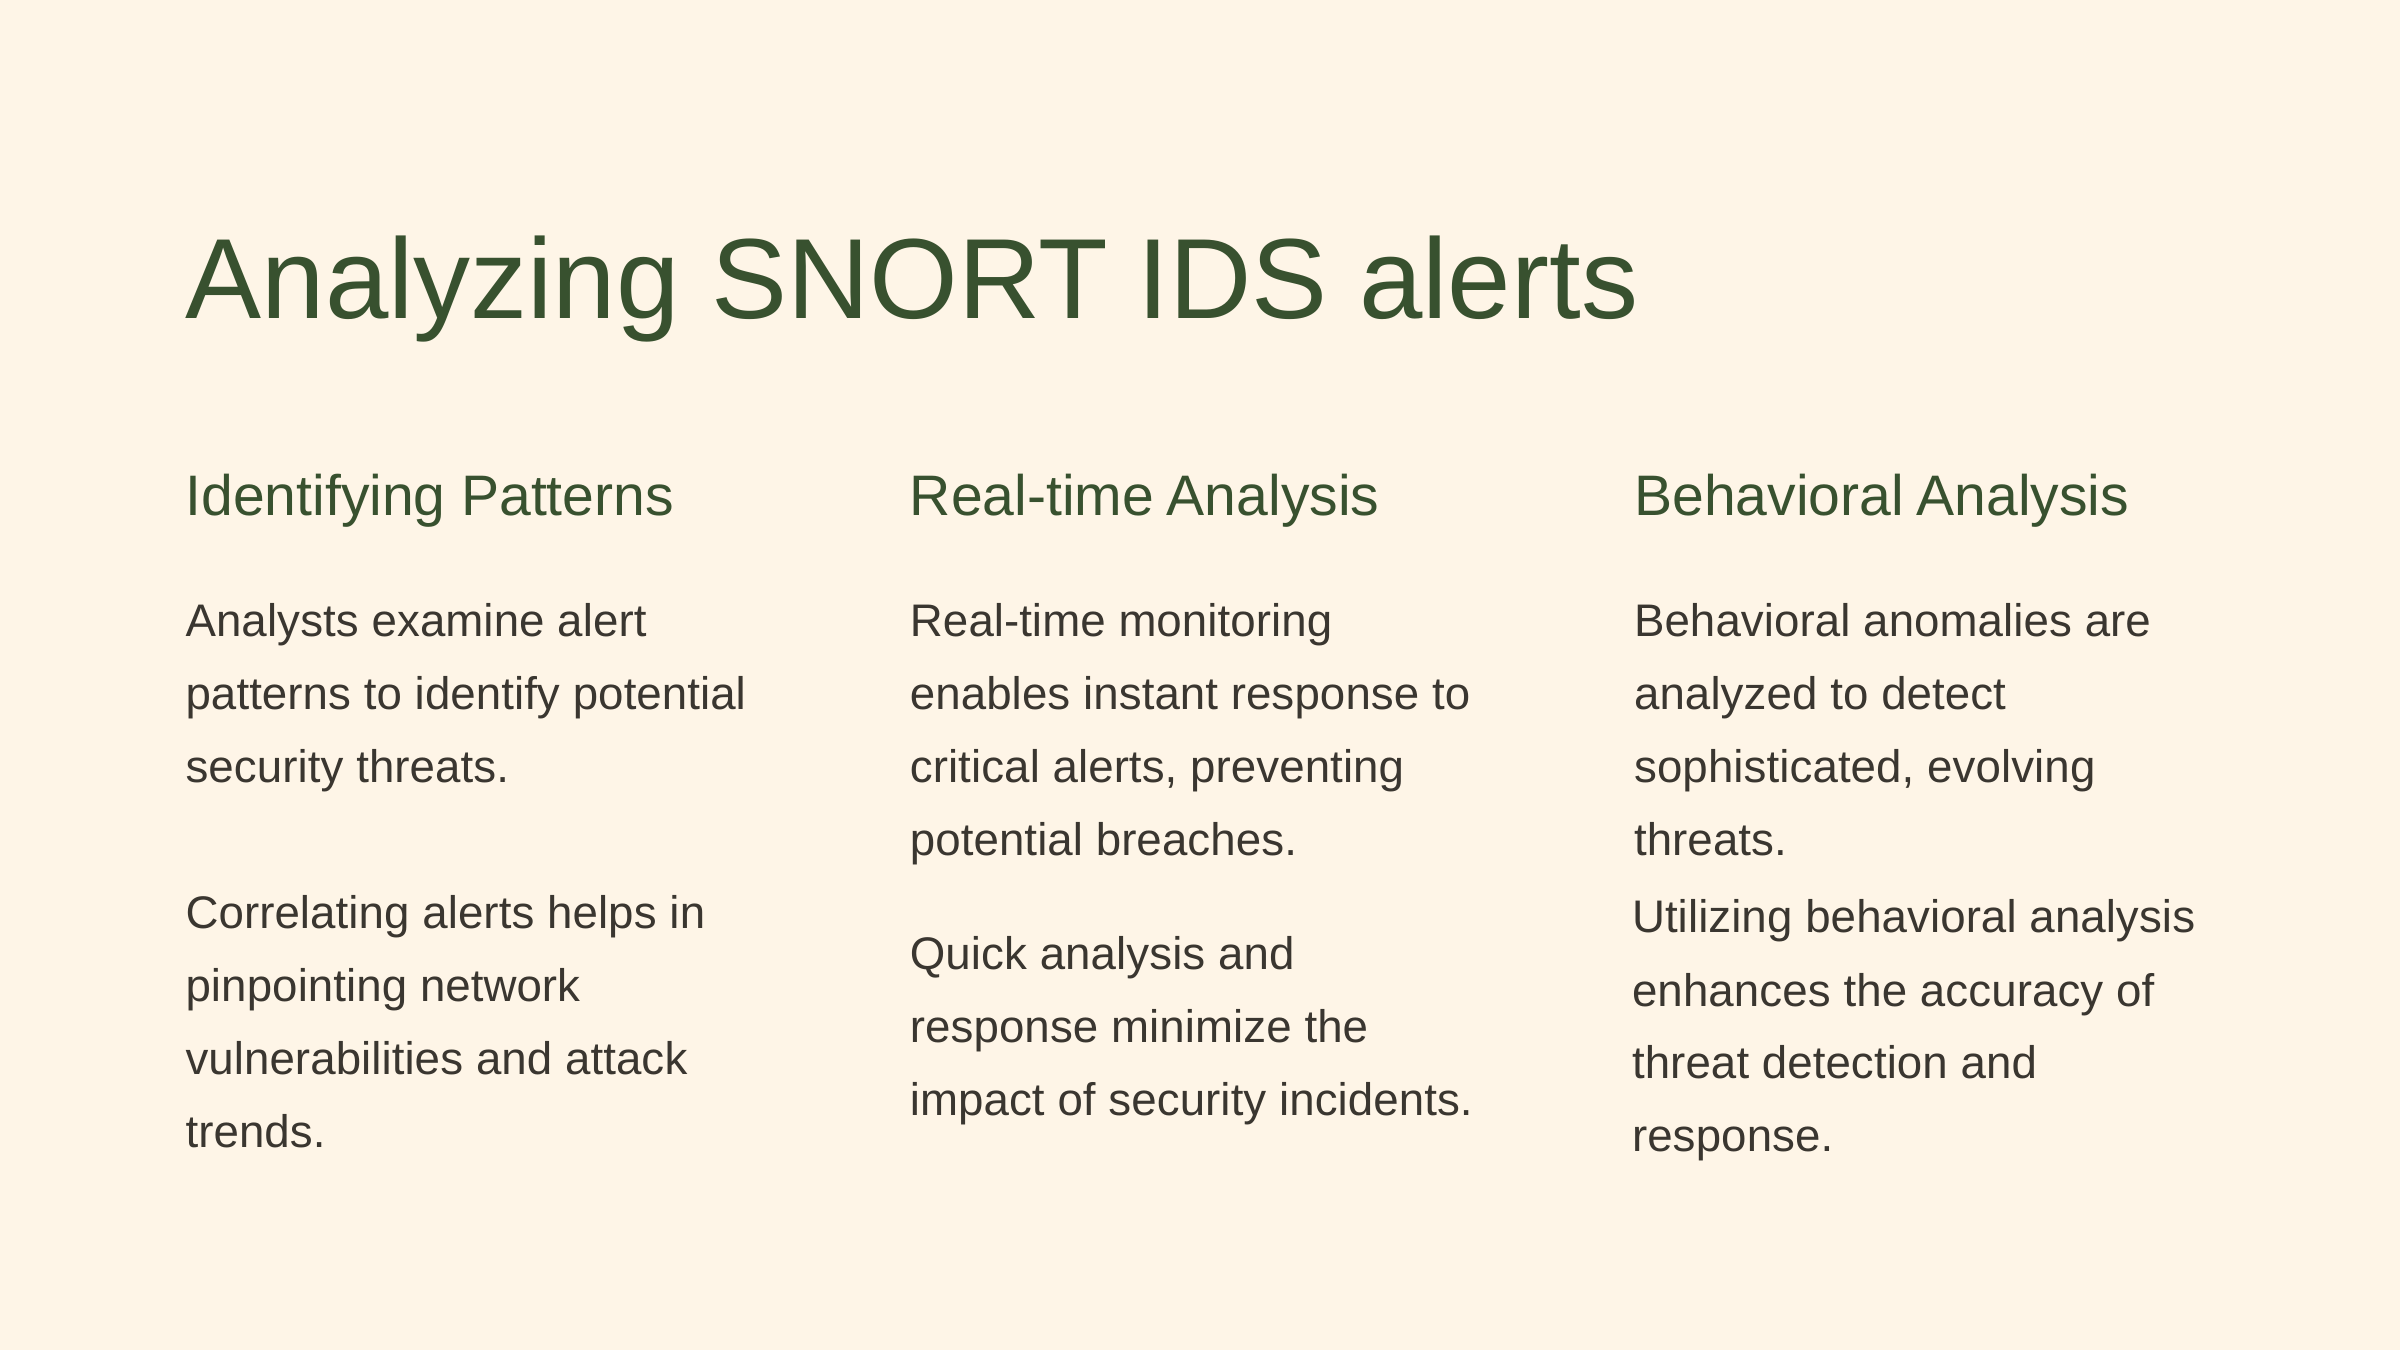

Analyzing SNORT IDS alerts
Identifying Patterns
Real-time Analysis
Behavioral Analysis
Analysts examine alert patterns to identify potential security threats.
Real-time monitoring enables instant response to critical alerts, preventing potential breaches.
Behavioral anomalies are analyzed to detect sophisticated, evolving threats.
Correlating alerts helps in pinpointing network vulnerabilities and attack trends.
Utilizing behavioral analysis enhances the accuracy of threat detection and response.
Quick analysis and response minimize the impact of security incidents.